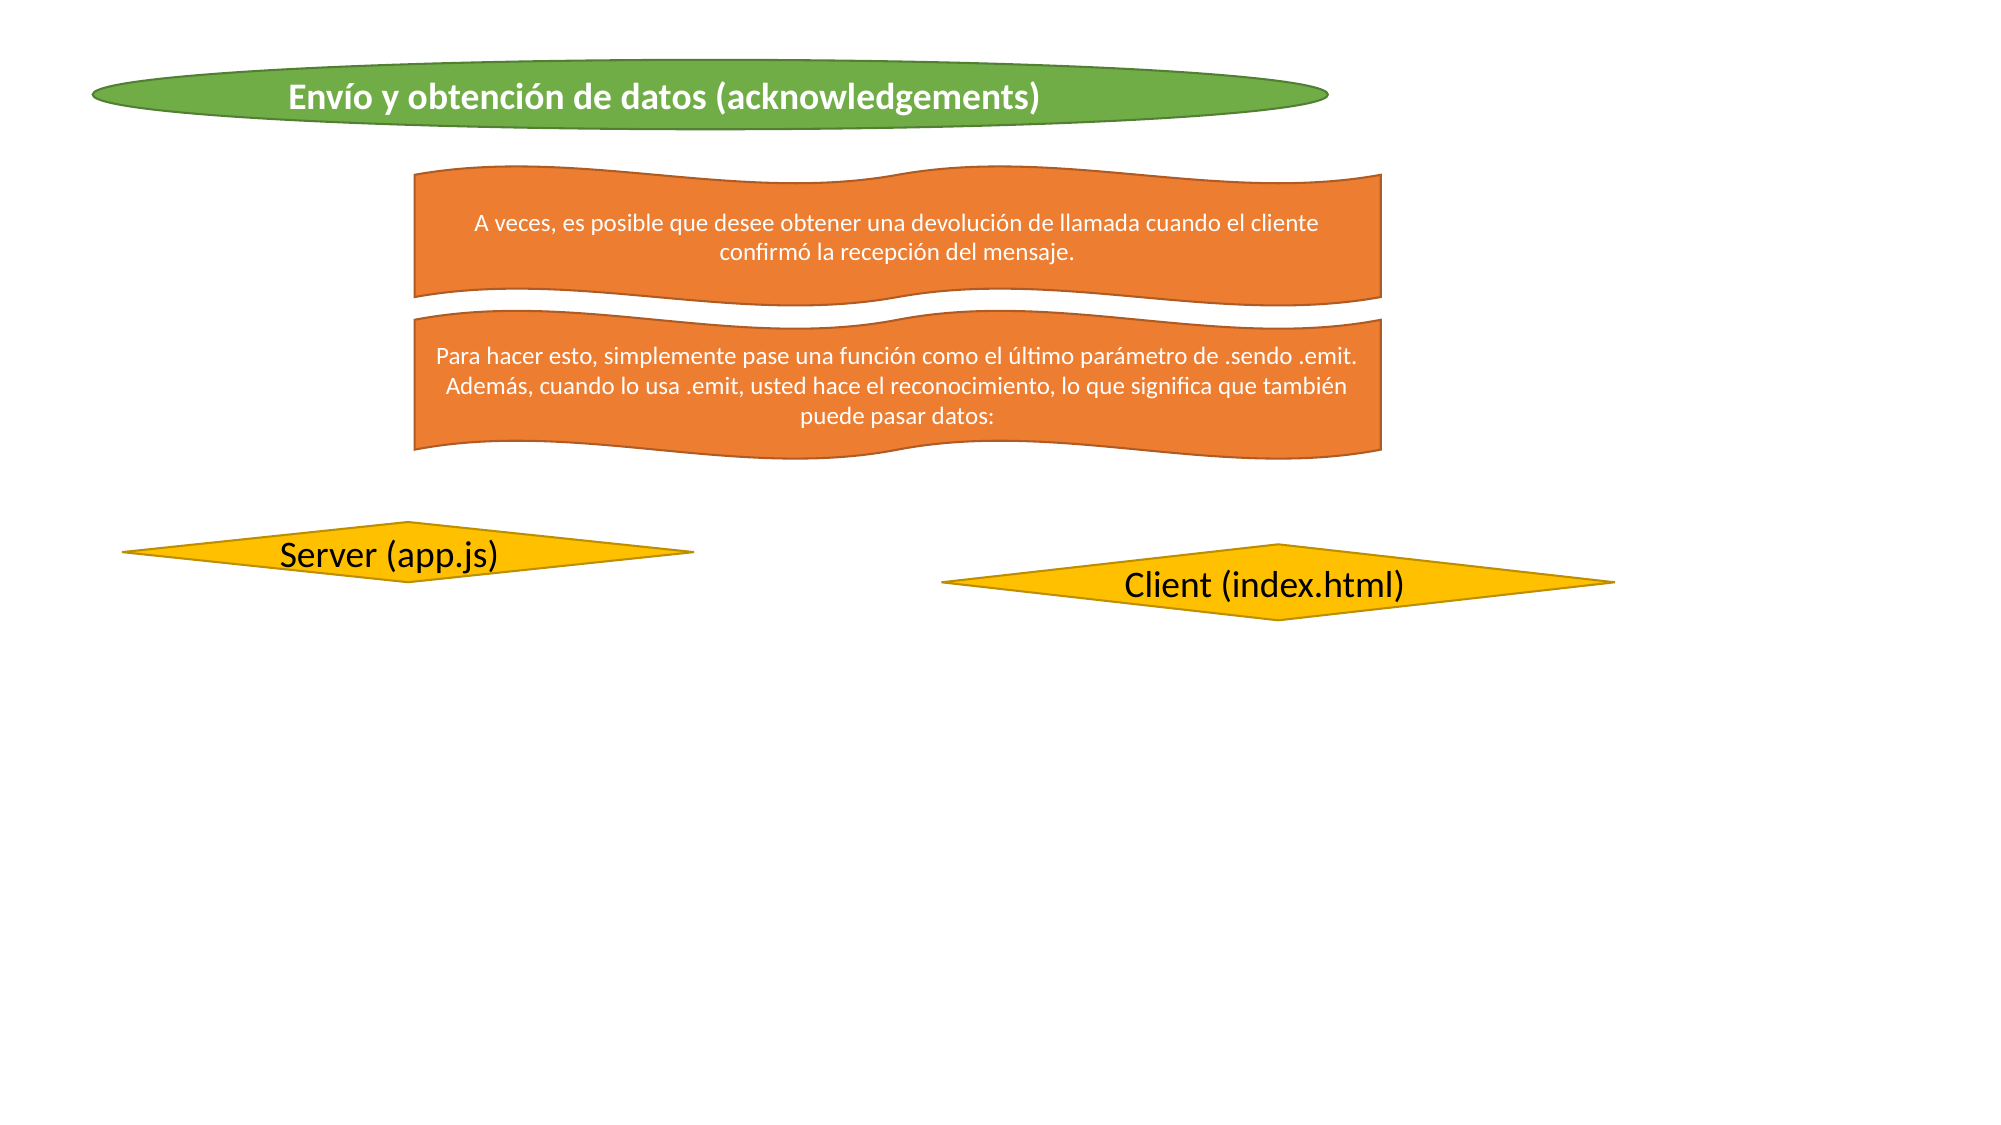

Envío y obtención de datos (acknowledgements)

A veces, es posible que desee obtener una devolución de llamada cuando el cliente confirmó la recepción del mensaje.

Para hacer esto, simplemente pase una función como el último parámetro de .sendo .emit. Además, cuando lo usa .emit, usted hace el reconocimiento, lo que significa que también puede pasar datos:
Server (app.js)
Client (index.html)